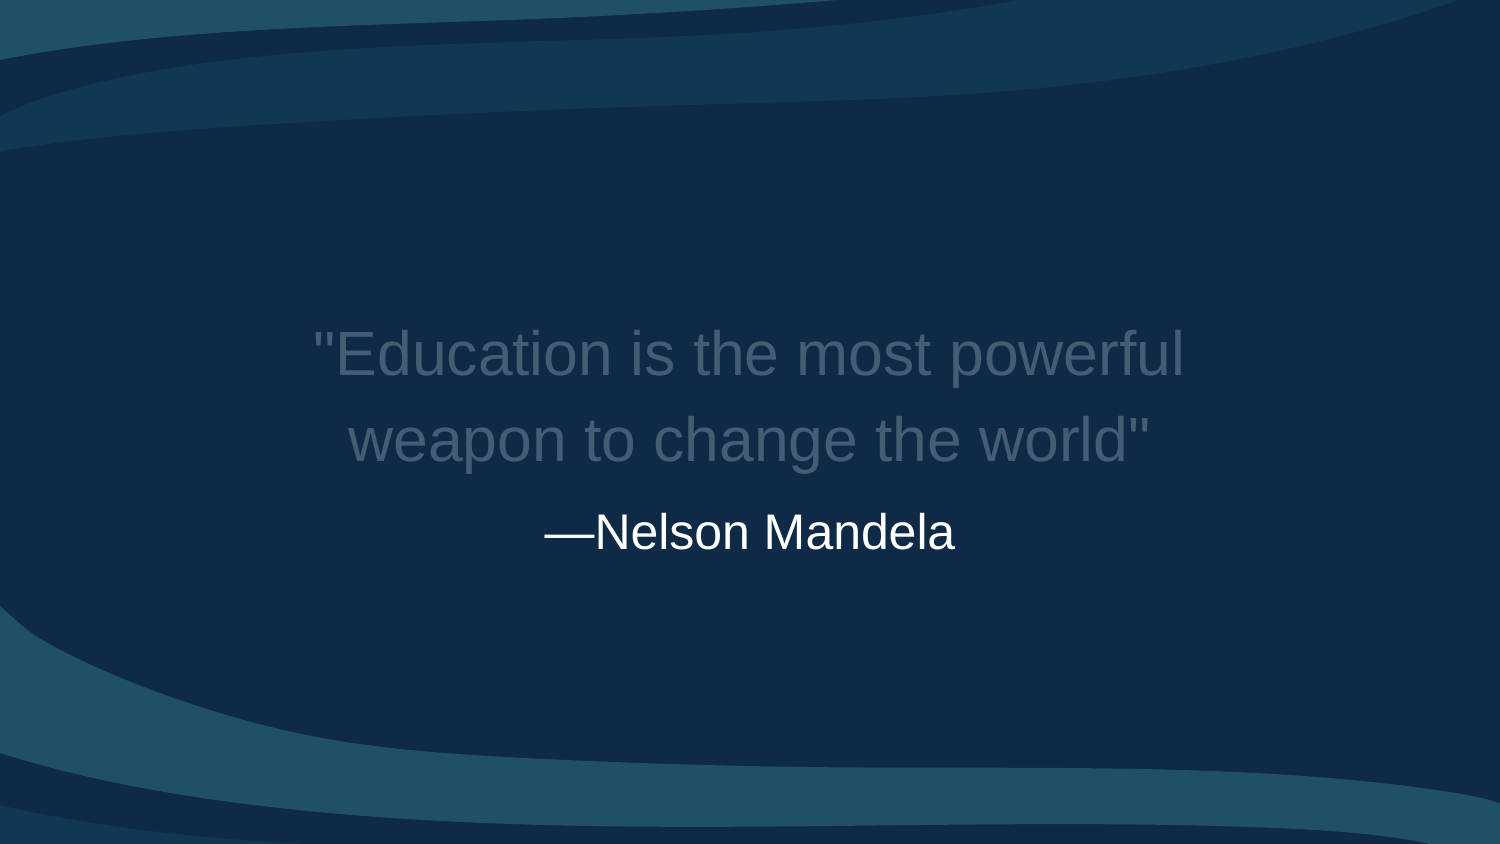

"Education is the most powerful weapon to change the world"
# —Nelson Mandela